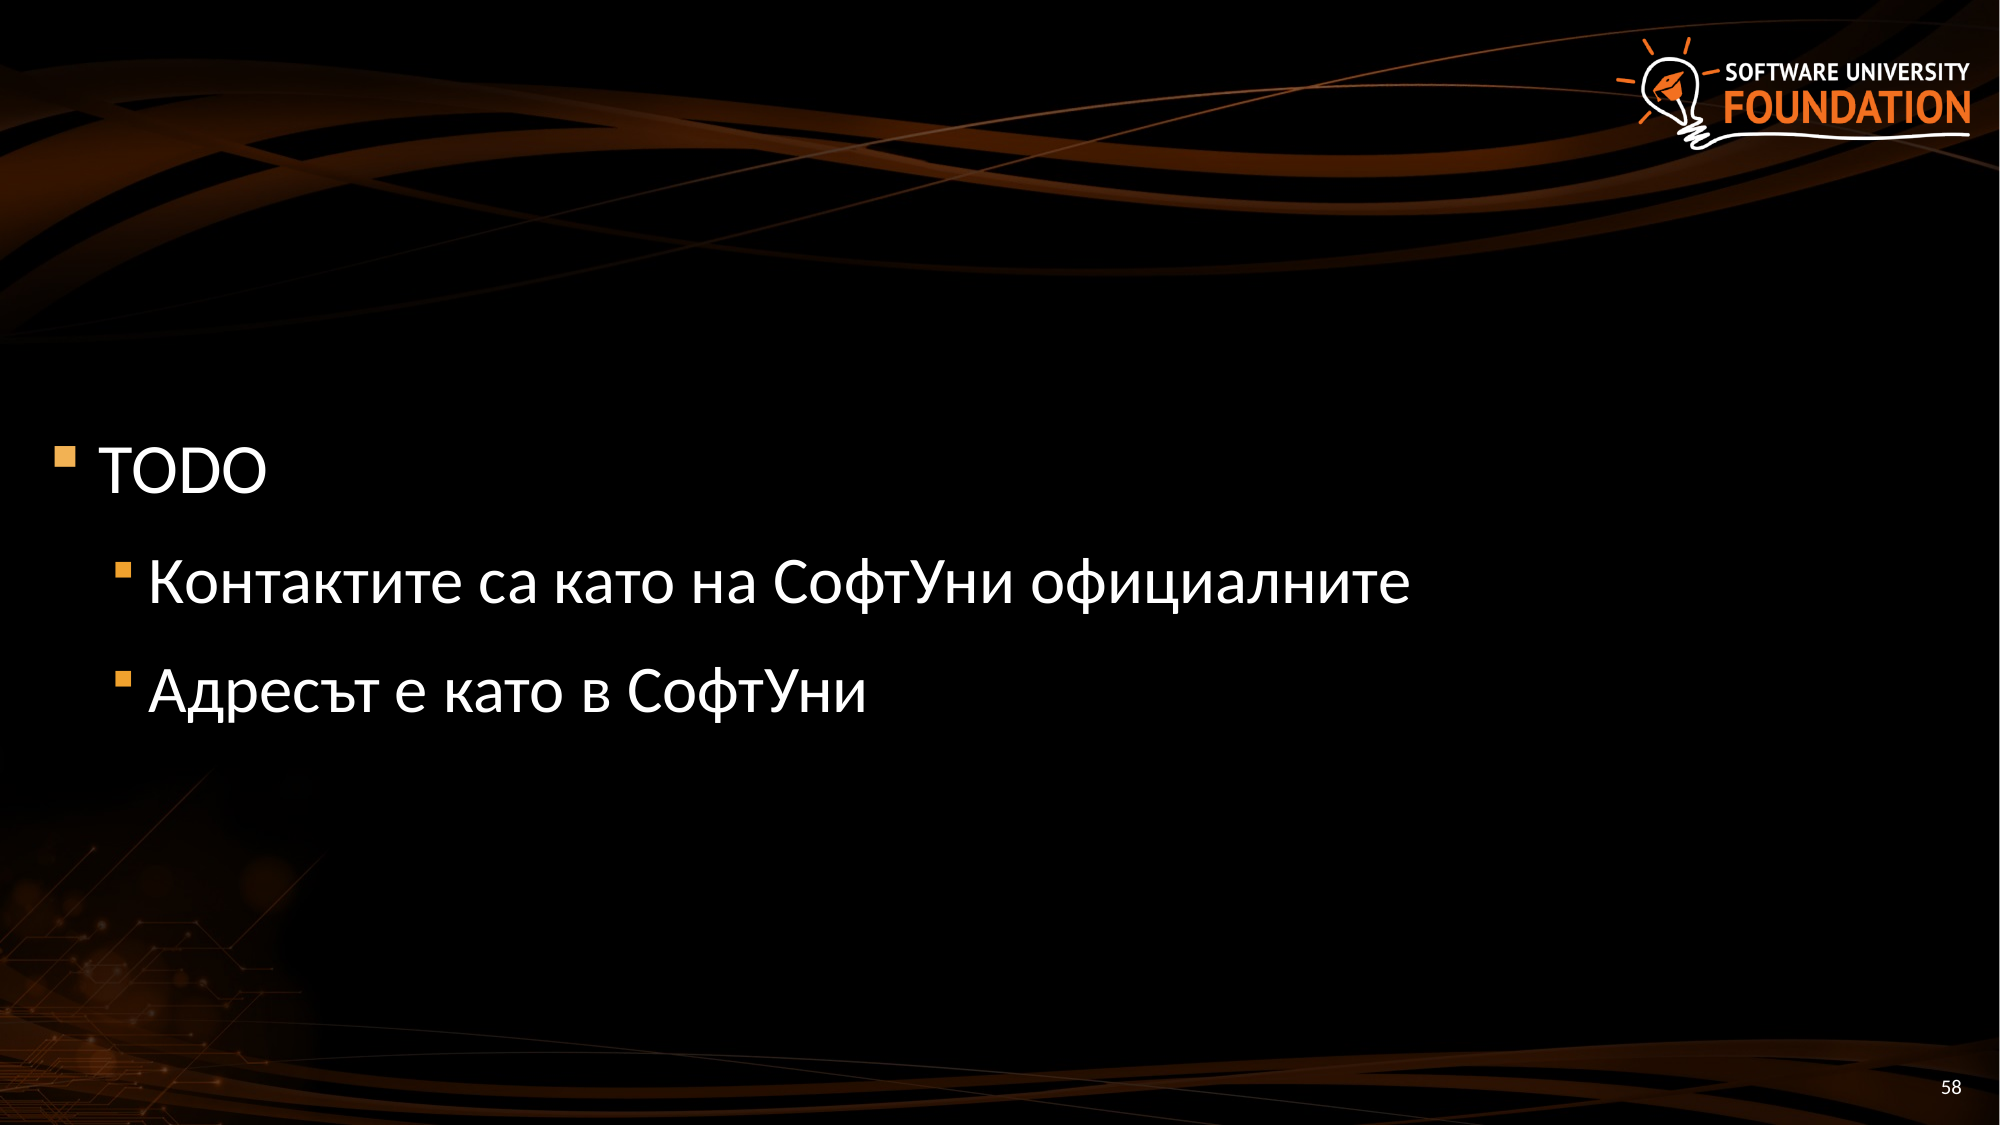

#

TODO
Контактите са като на СофтУни официалните
Адресът е като в СофтУни

58